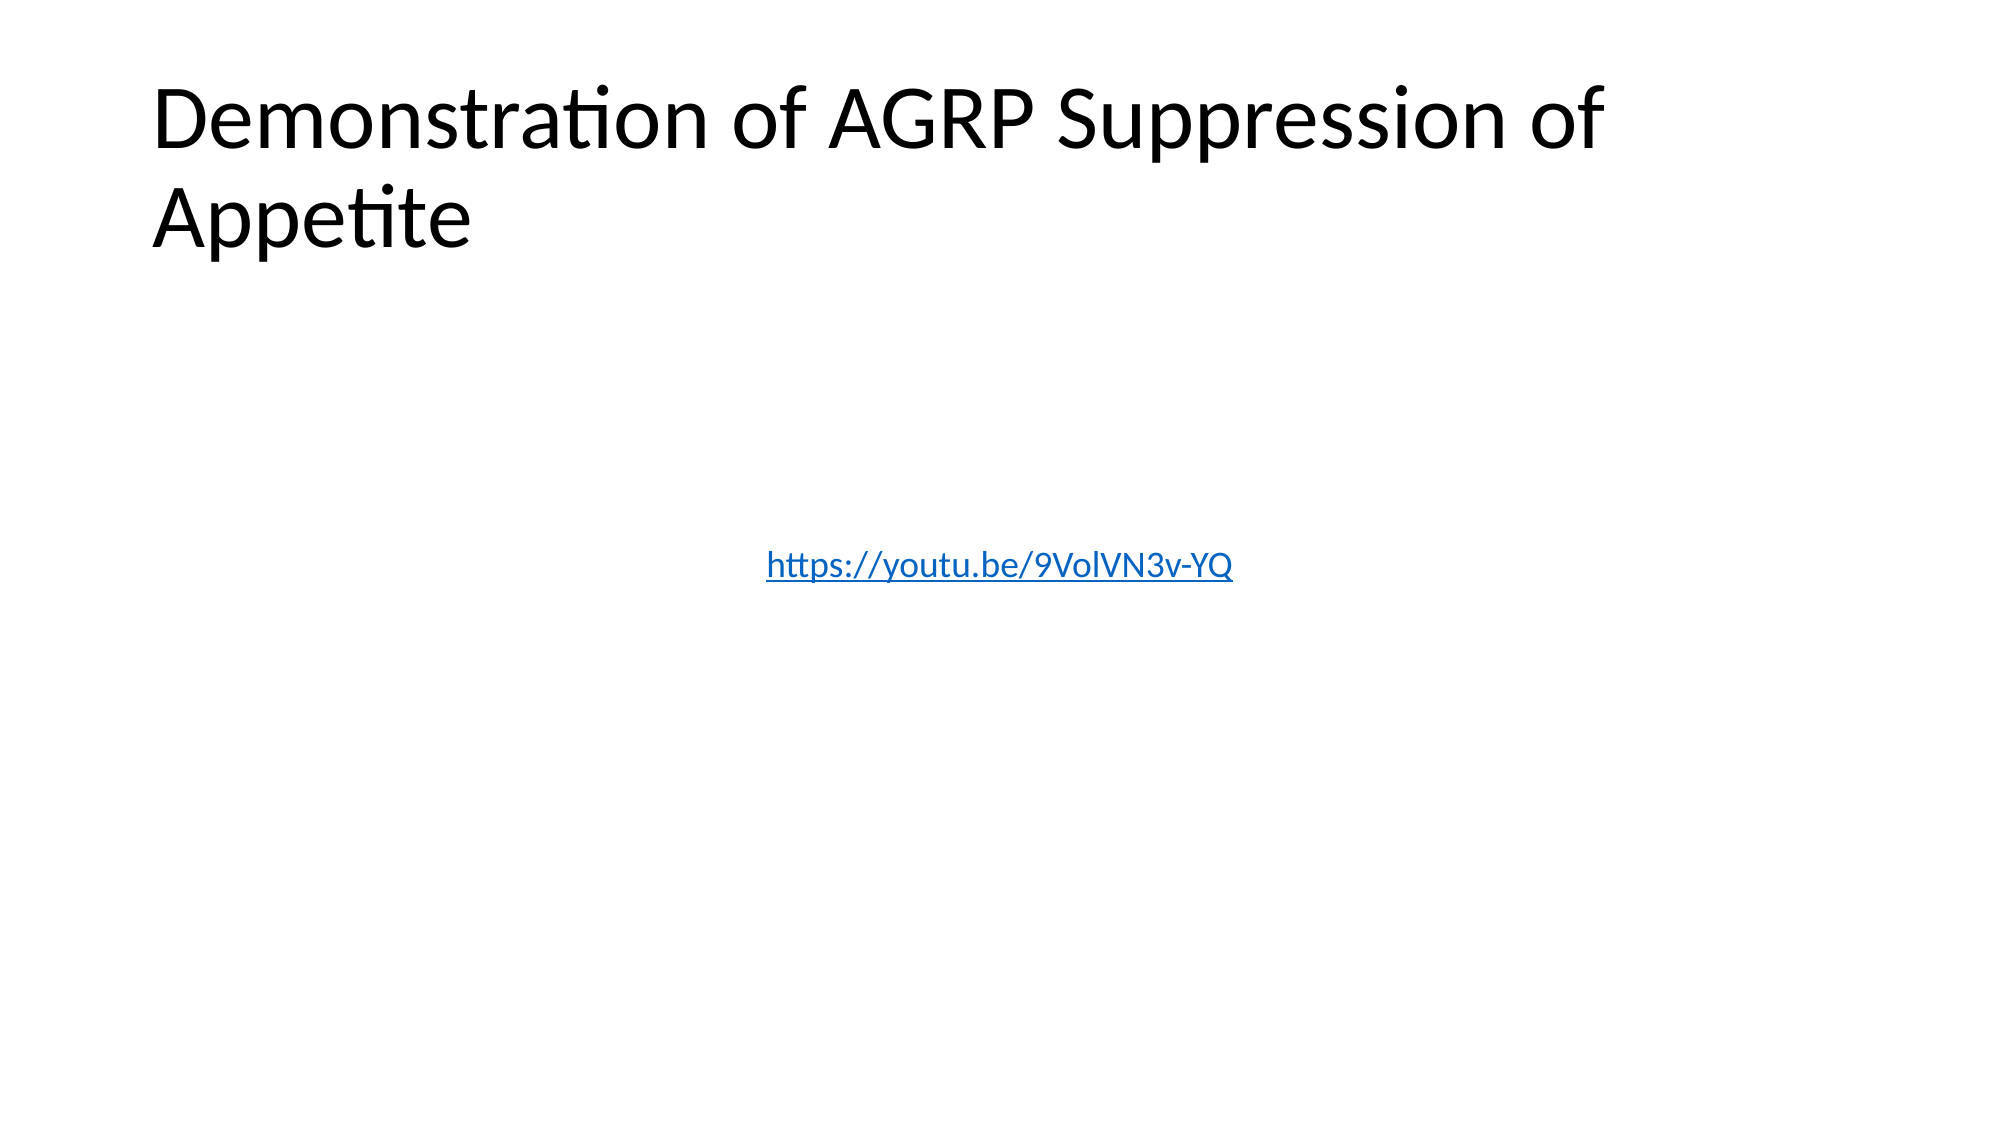

# Demonstration of AGRP Suppression of Appetite
https://youtu.be/9VolVN3v-YQ